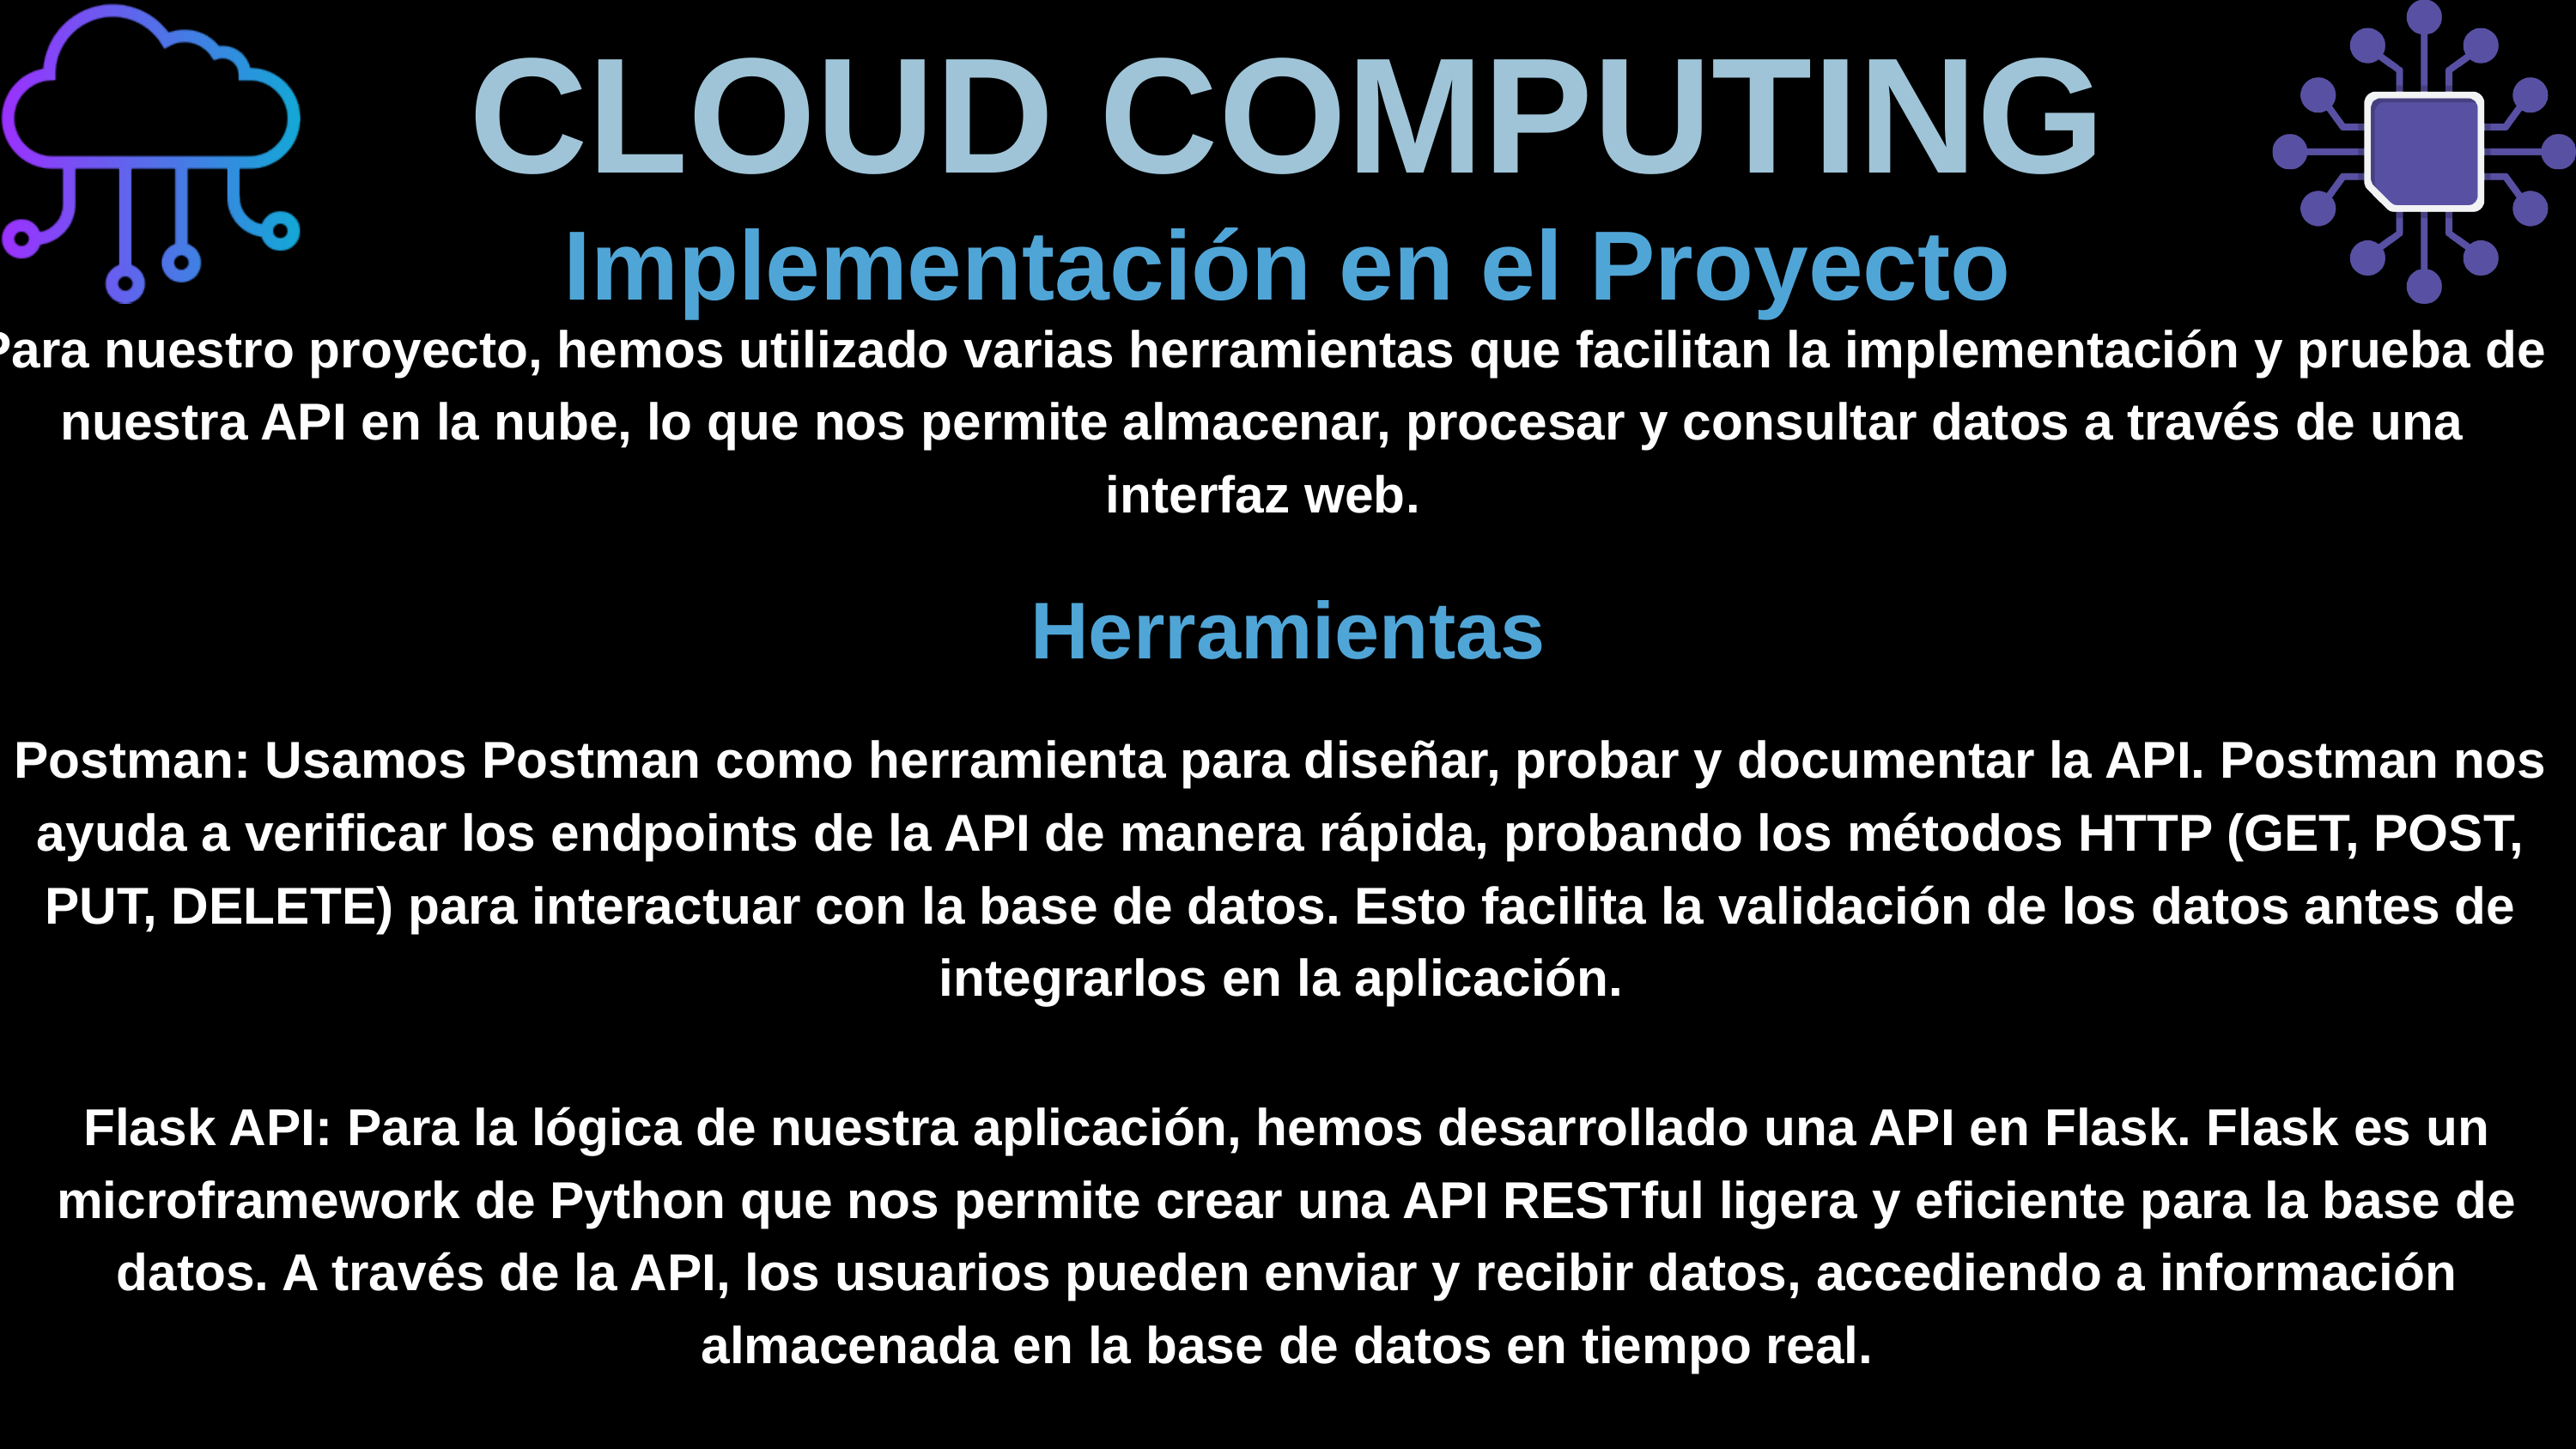

CLOUD COMPUTING
Implementación en el Proyecto
Para nuestro proyecto, hemos utilizado varias herramientas que facilitan la implementación y prueba de nuestra API en la nube, lo que nos permite almacenar, procesar y consultar datos a través de una interfaz web.
Herramientas
Postman: Usamos Postman como herramienta para diseñar, probar y documentar la API. Postman nos ayuda a verificar los endpoints de la API de manera rápida, probando los métodos HTTP (GET, POST, PUT, DELETE) para interactuar con la base de datos. Esto facilita la validación de los datos antes de integrarlos en la aplicación.
Flask API: Para la lógica de nuestra aplicación, hemos desarrollado una API en Flask. Flask es un microframework de Python que nos permite crear una API RESTful ligera y eficiente para la base de datos. A través de la API, los usuarios pueden enviar y recibir datos, accediendo a información almacenada en la base de datos en tiempo real.